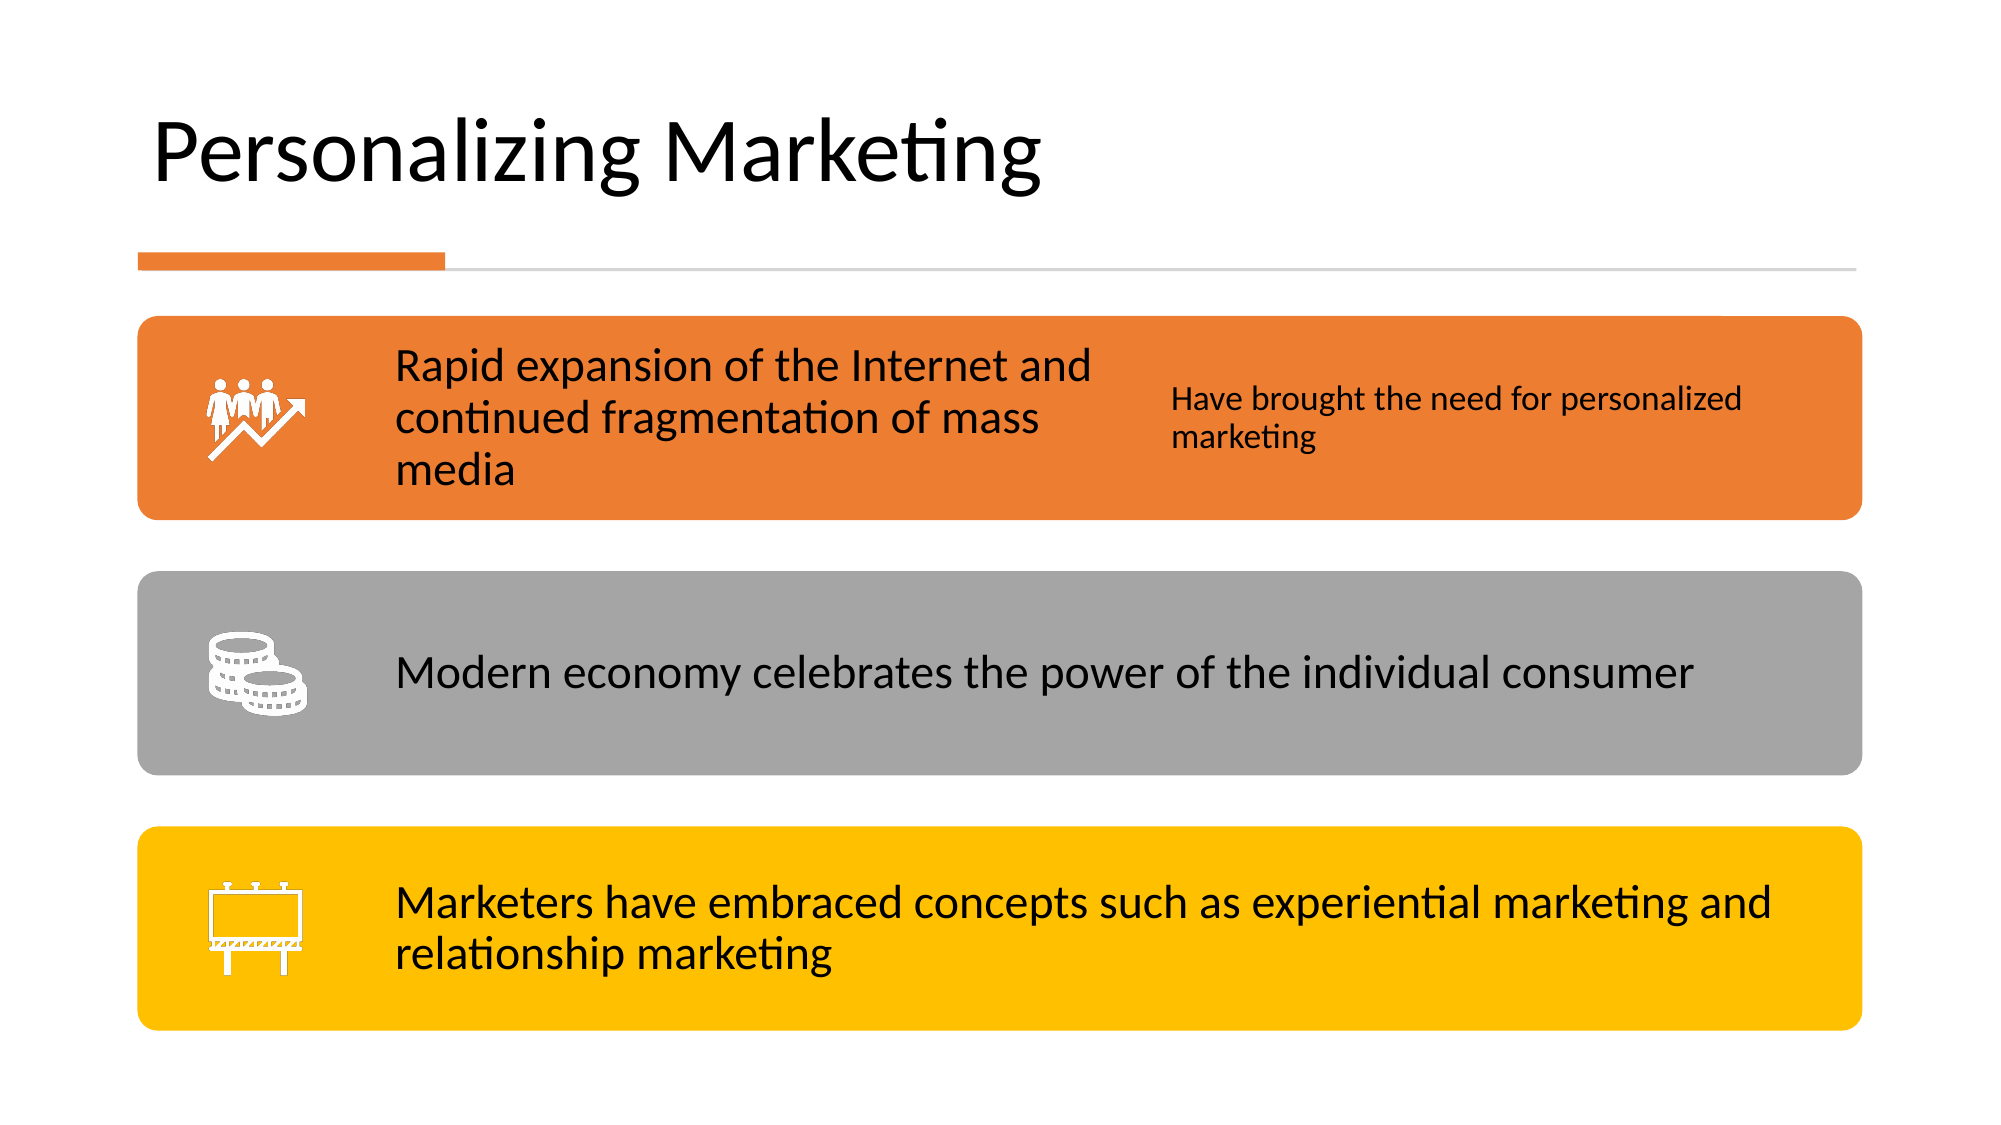

# Personalizing Marketing

Rapid expansion of the Internet and continued fragmentation of mass media
Have brought the need for personalized marketing
Modern economy celebrates the power of the individual consumer
Marketers have embraced concepts such as experiential marketing and relationship marketing